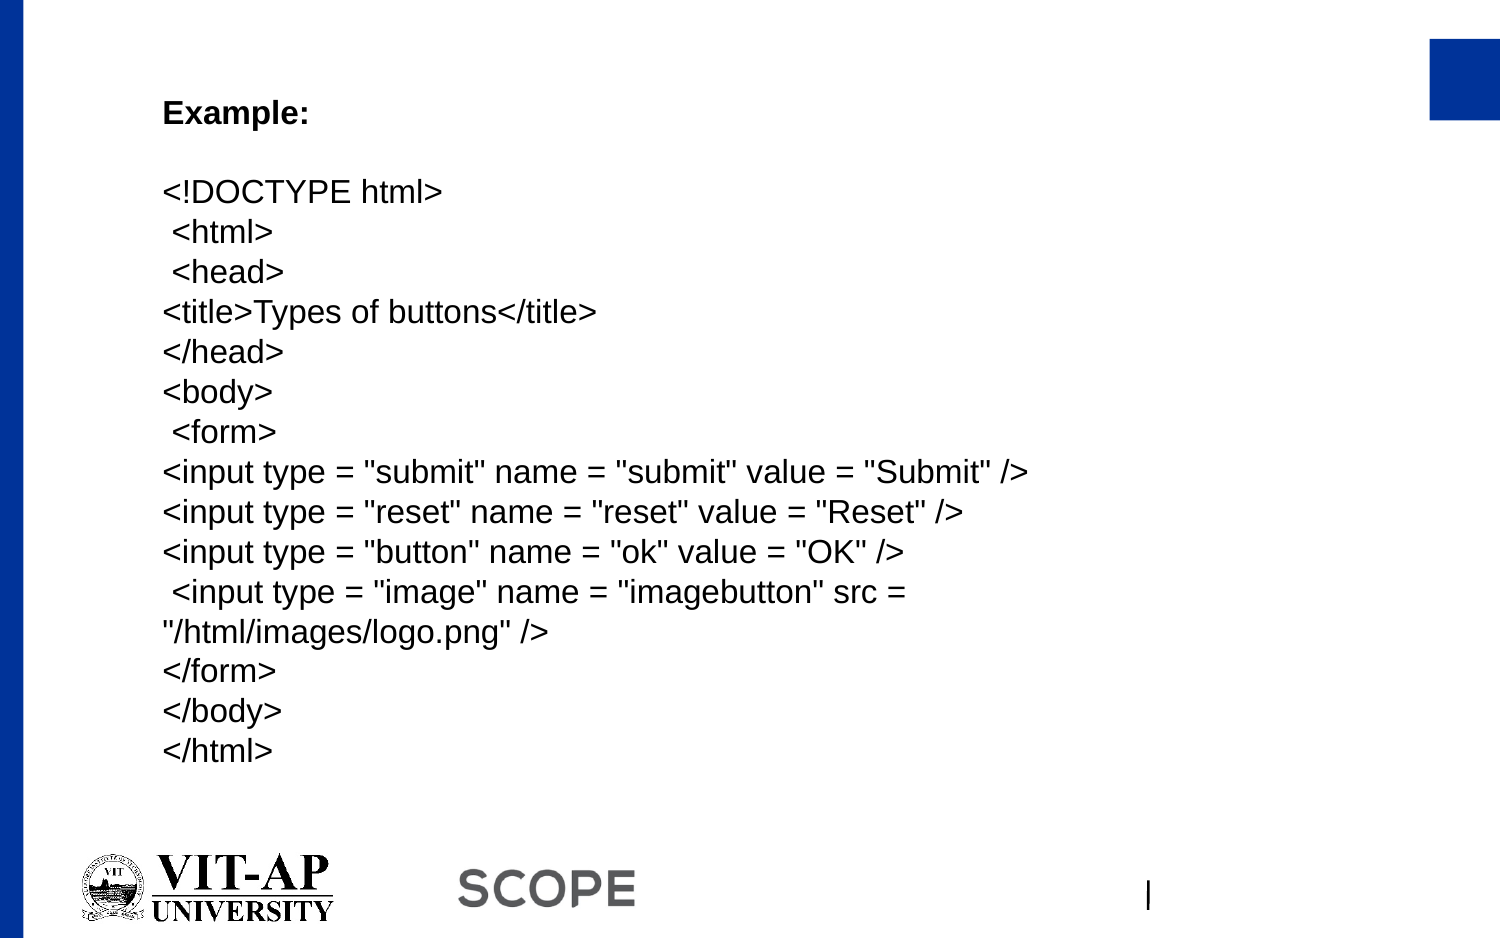

Example:

<!DOCTYPE html>
 <html>
 <head>
<title>Types of buttons</title>
</head>
<body>
 <form>
<input type = "submit" name = "submit" value = "Submit" />
<input type = "reset" name = "reset" value = "Reset" />
<input type = "button" name = "ok" value = "OK" />
 <input type = "image" name = "imagebutton" src = "/html/images/logo.png" />
</form>
</body>
</html>